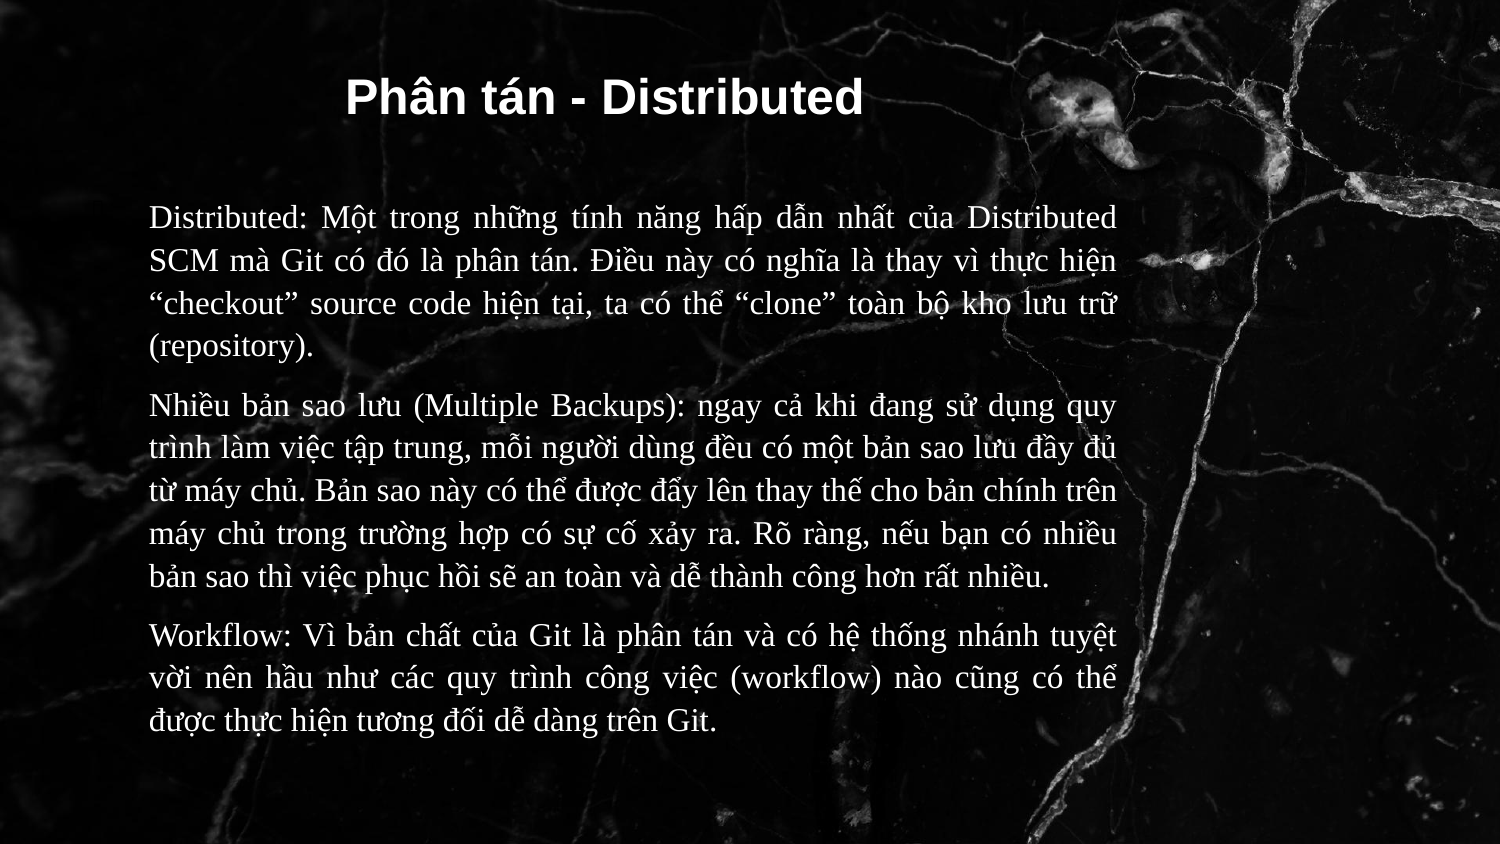

# Phân tán - Distributed
Distributed: Một trong những tính năng hấp dẫn nhất của Distributed SCM mà Git có đó là phân tán. Điều này có nghĩa là thay vì thực hiện “checkout” source code hiện tại, ta có thể “clone” toàn bộ kho lưu trữ (repository).
Nhiều bản sao lưu (Multiple Backups): ngay cả khi đang sử dụng quy trình làm việc tập trung, mỗi người dùng đều có một bản sao lưu đầy đủ từ máy chủ. Bản sao này có thể được đẩy lên thay thế cho bản chính trên máy chủ trong trường hợp có sự cố xảy ra. Rõ ràng, nếu bạn có nhiều bản sao thì việc phục hồi sẽ an toàn và dễ thành công hơn rất nhiều.
Workflow: Vì bản chất của Git là phân tán và có hệ thống nhánh tuyệt vời nên hầu như các quy trình công việc (workflow) nào cũng có thể được thực hiện tương đối dễ dàng trên Git.